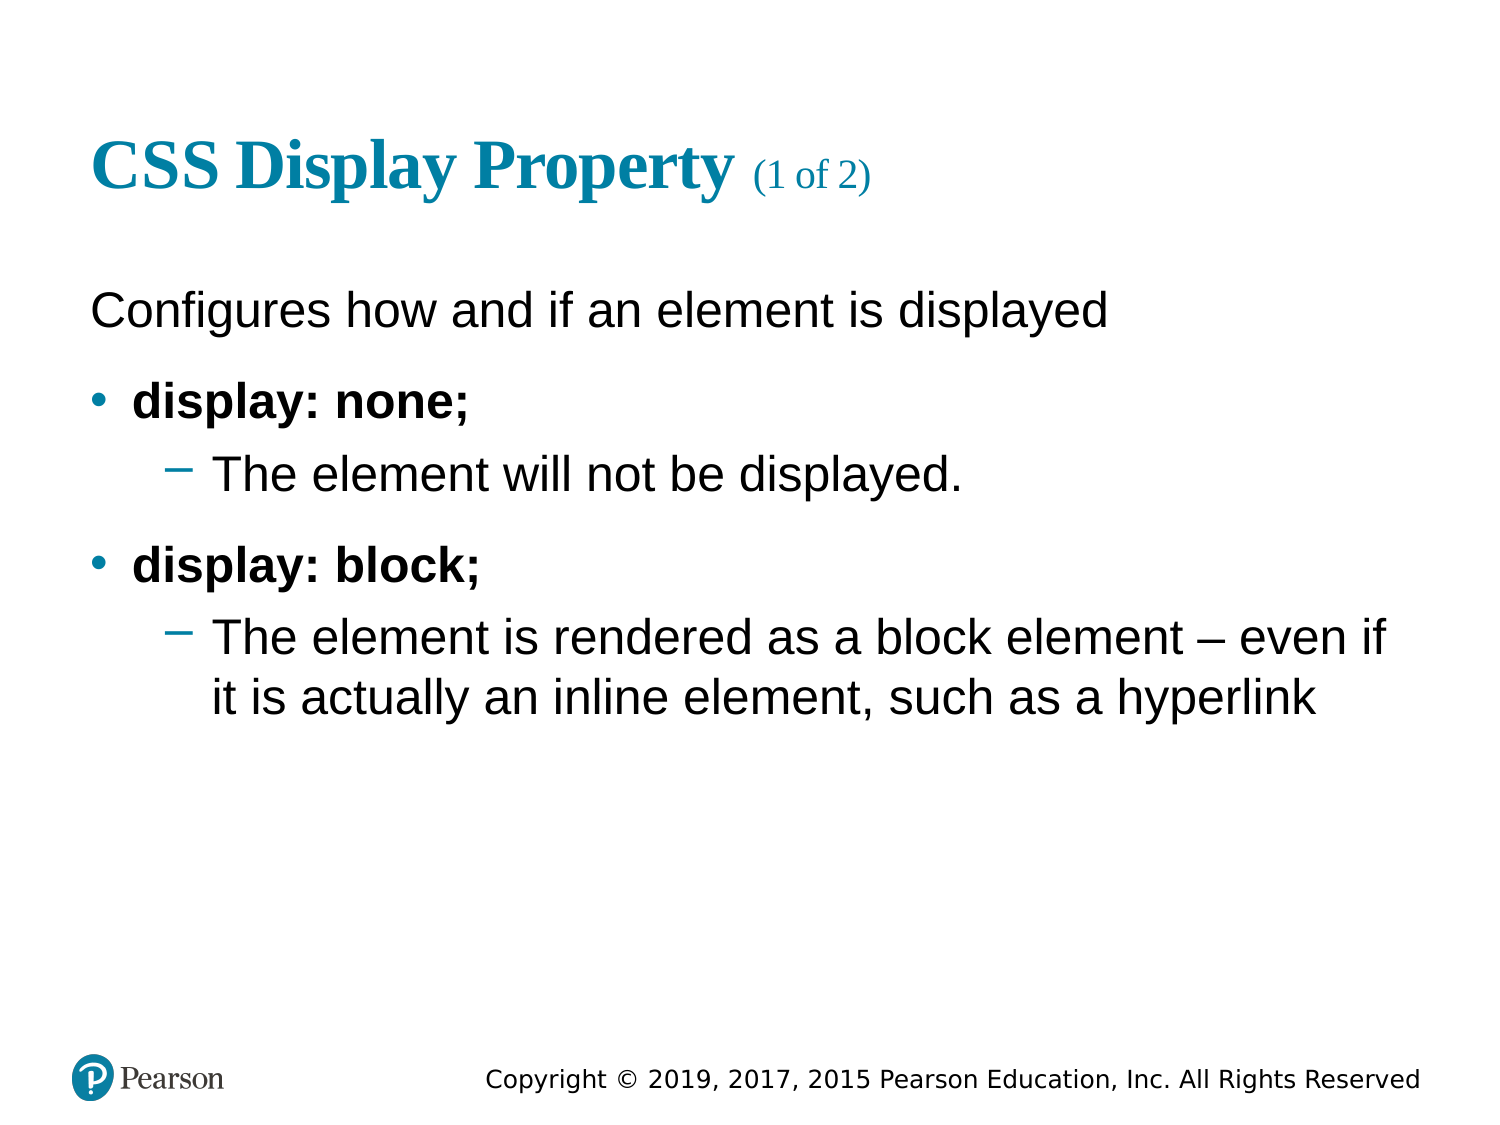

# C S S Display Property (1 of 2)
Configures how and if an element is displayed
display: none;
The element will not be displayed.
display: block;
The element is rendered as a block element – even if it is actually an inline element, such as a hyperlink